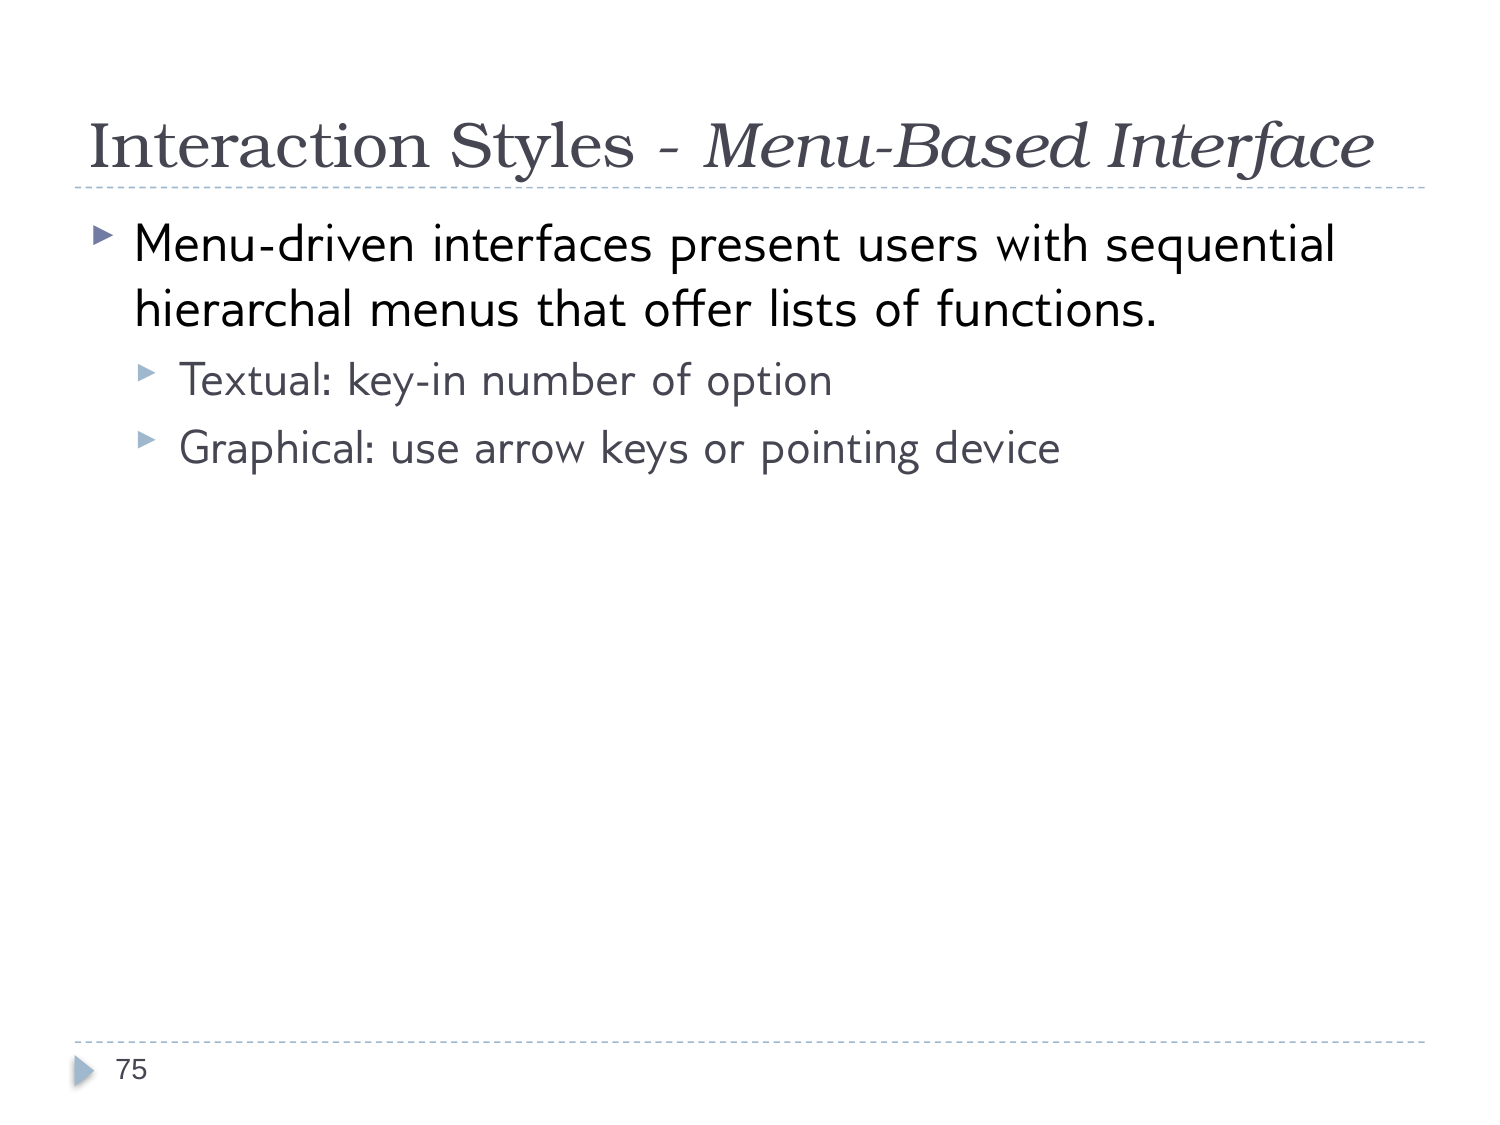

# Interaction Styles - Menu-Based Interface
Menu-driven interfaces present users with sequential hierarchal menus that offer lists of functions.
Textual: key-in number of option
Graphical: use arrow keys or pointing device

75